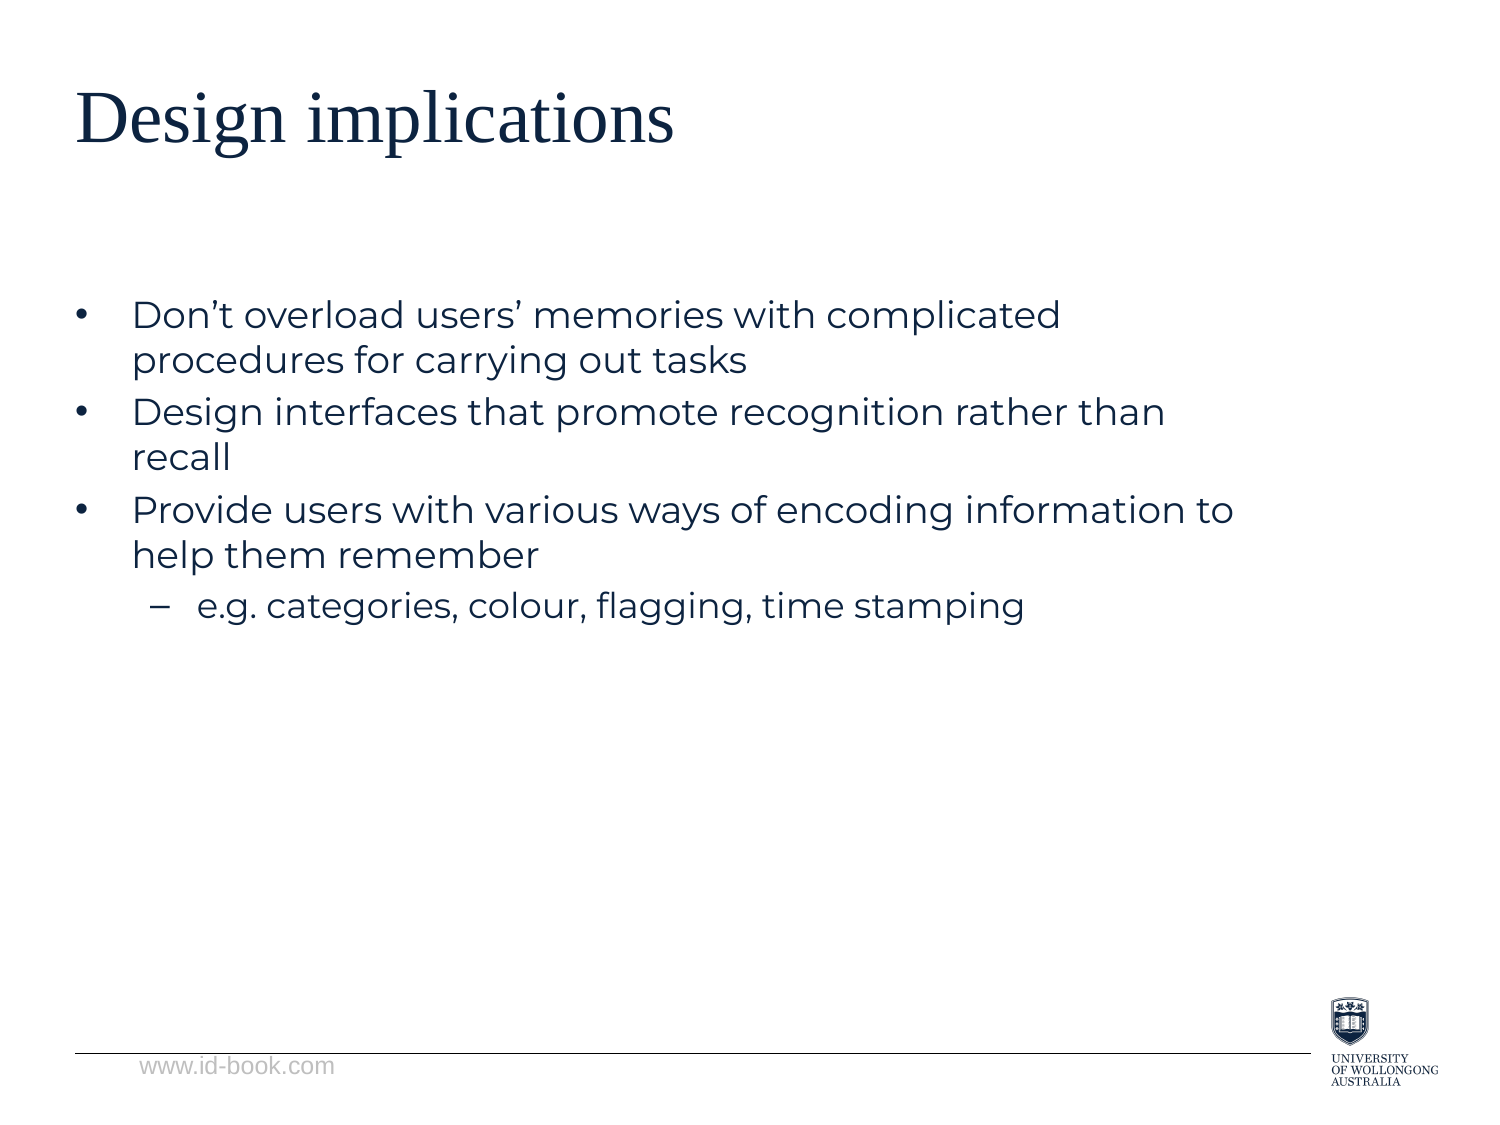

# Design implications
Don’t overload users’ memories with complicated procedures for carrying out tasks
Design interfaces that promote recognition rather than recall
Provide users with various ways of encoding information to help them remember
e.g. categories, colour, flagging, time stamping
www.id-book.com